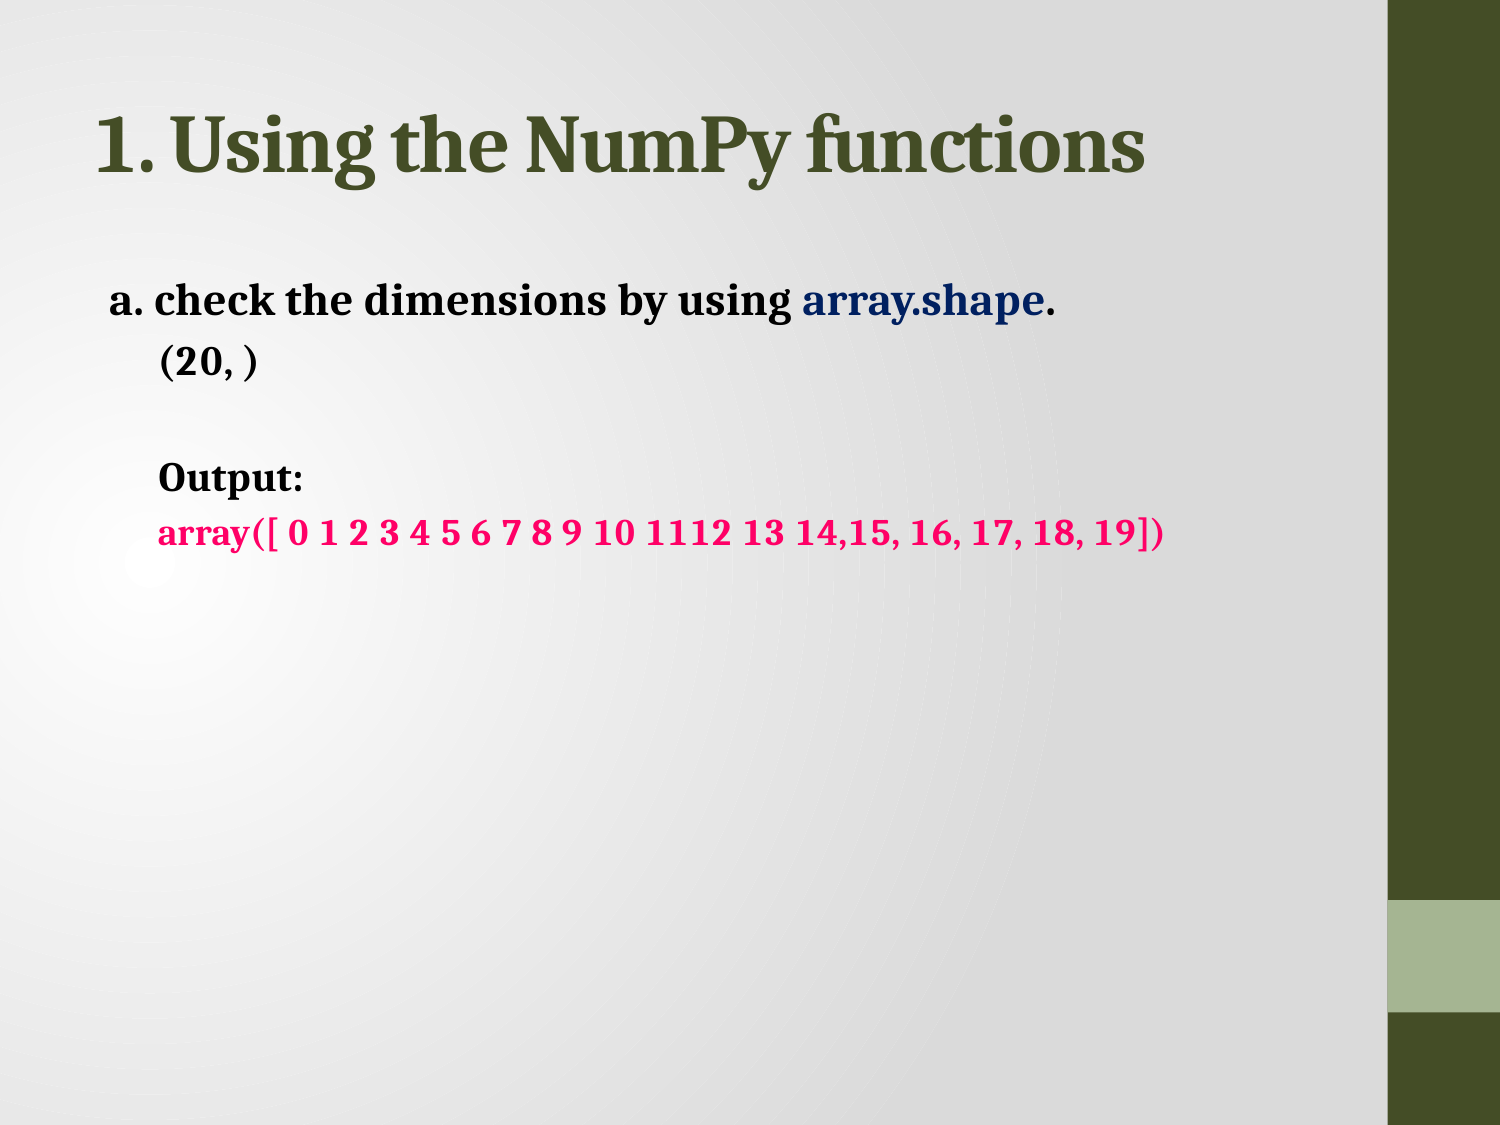

# 1. Using the NumPy functions
a. check the dimensions by using array.shape.
(20, )

Output:
array([ 0 1 2 3 4 5 6 7 8 9 10 1112 13 14,15, 16, 17, 18, 19])